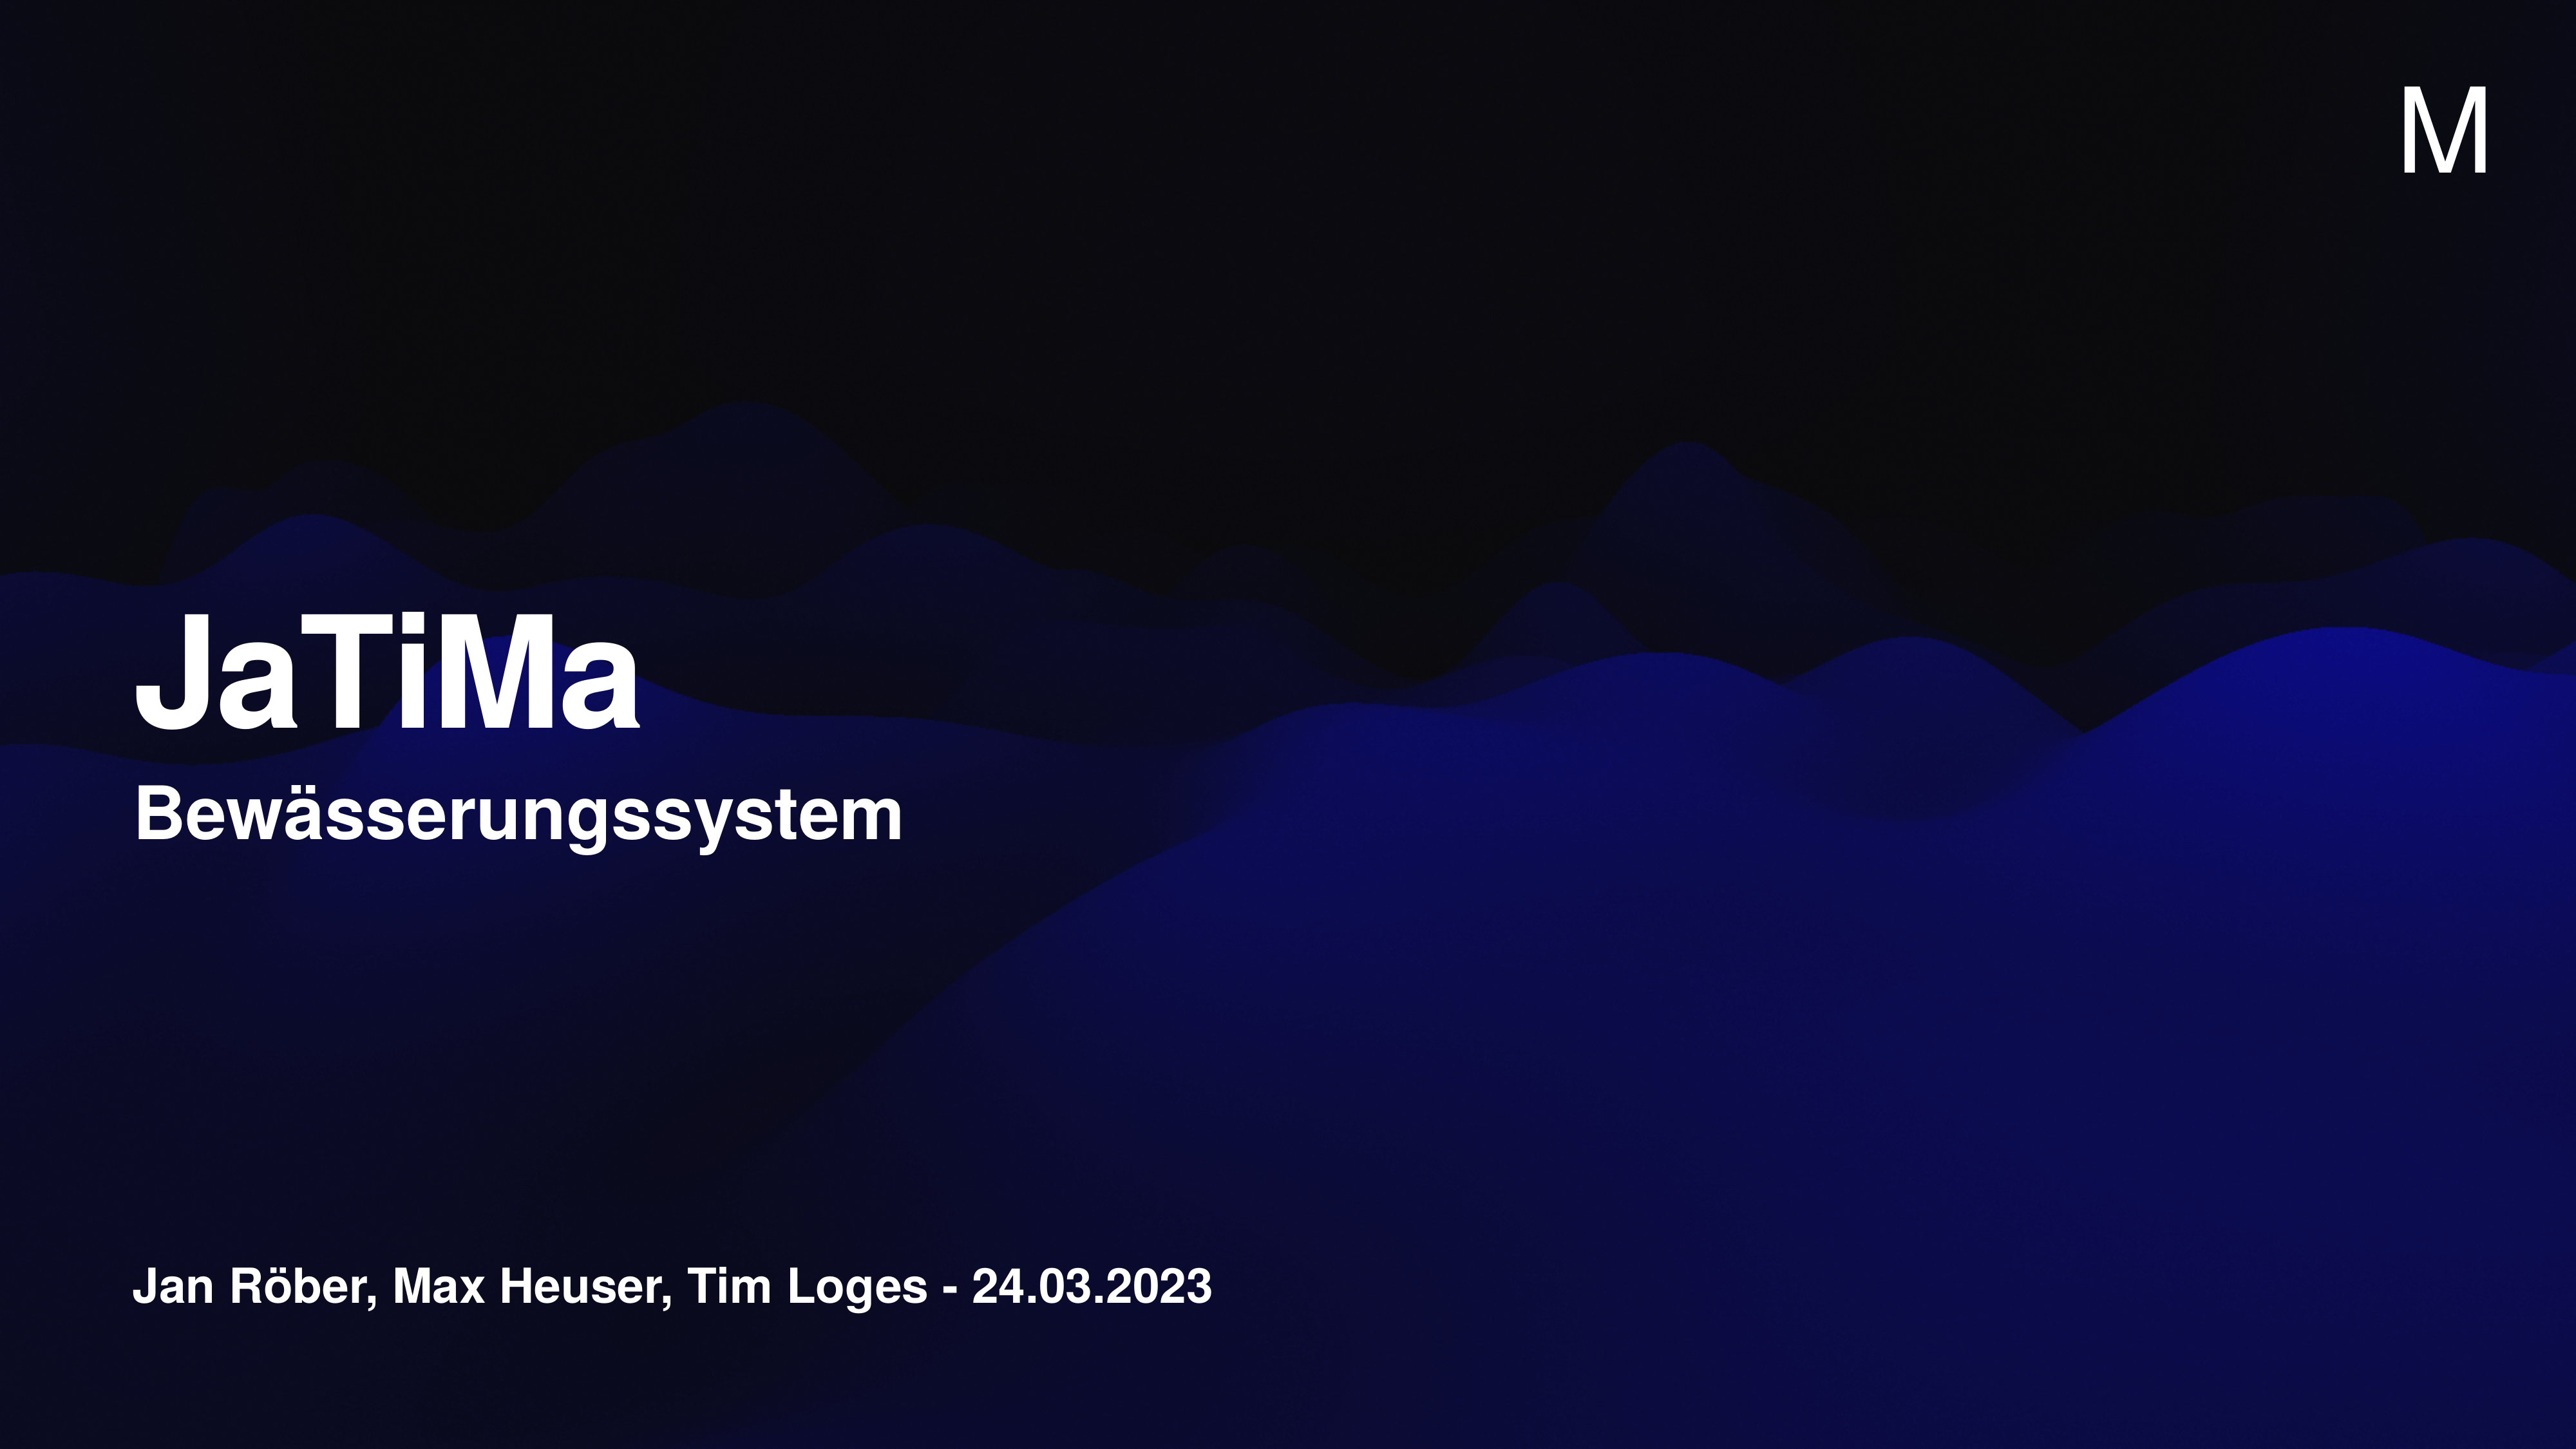

M
# JaTiMa
Bewässerungssystem
Jan Röber, Max Heuser, Tim Loges - 24.03.2023